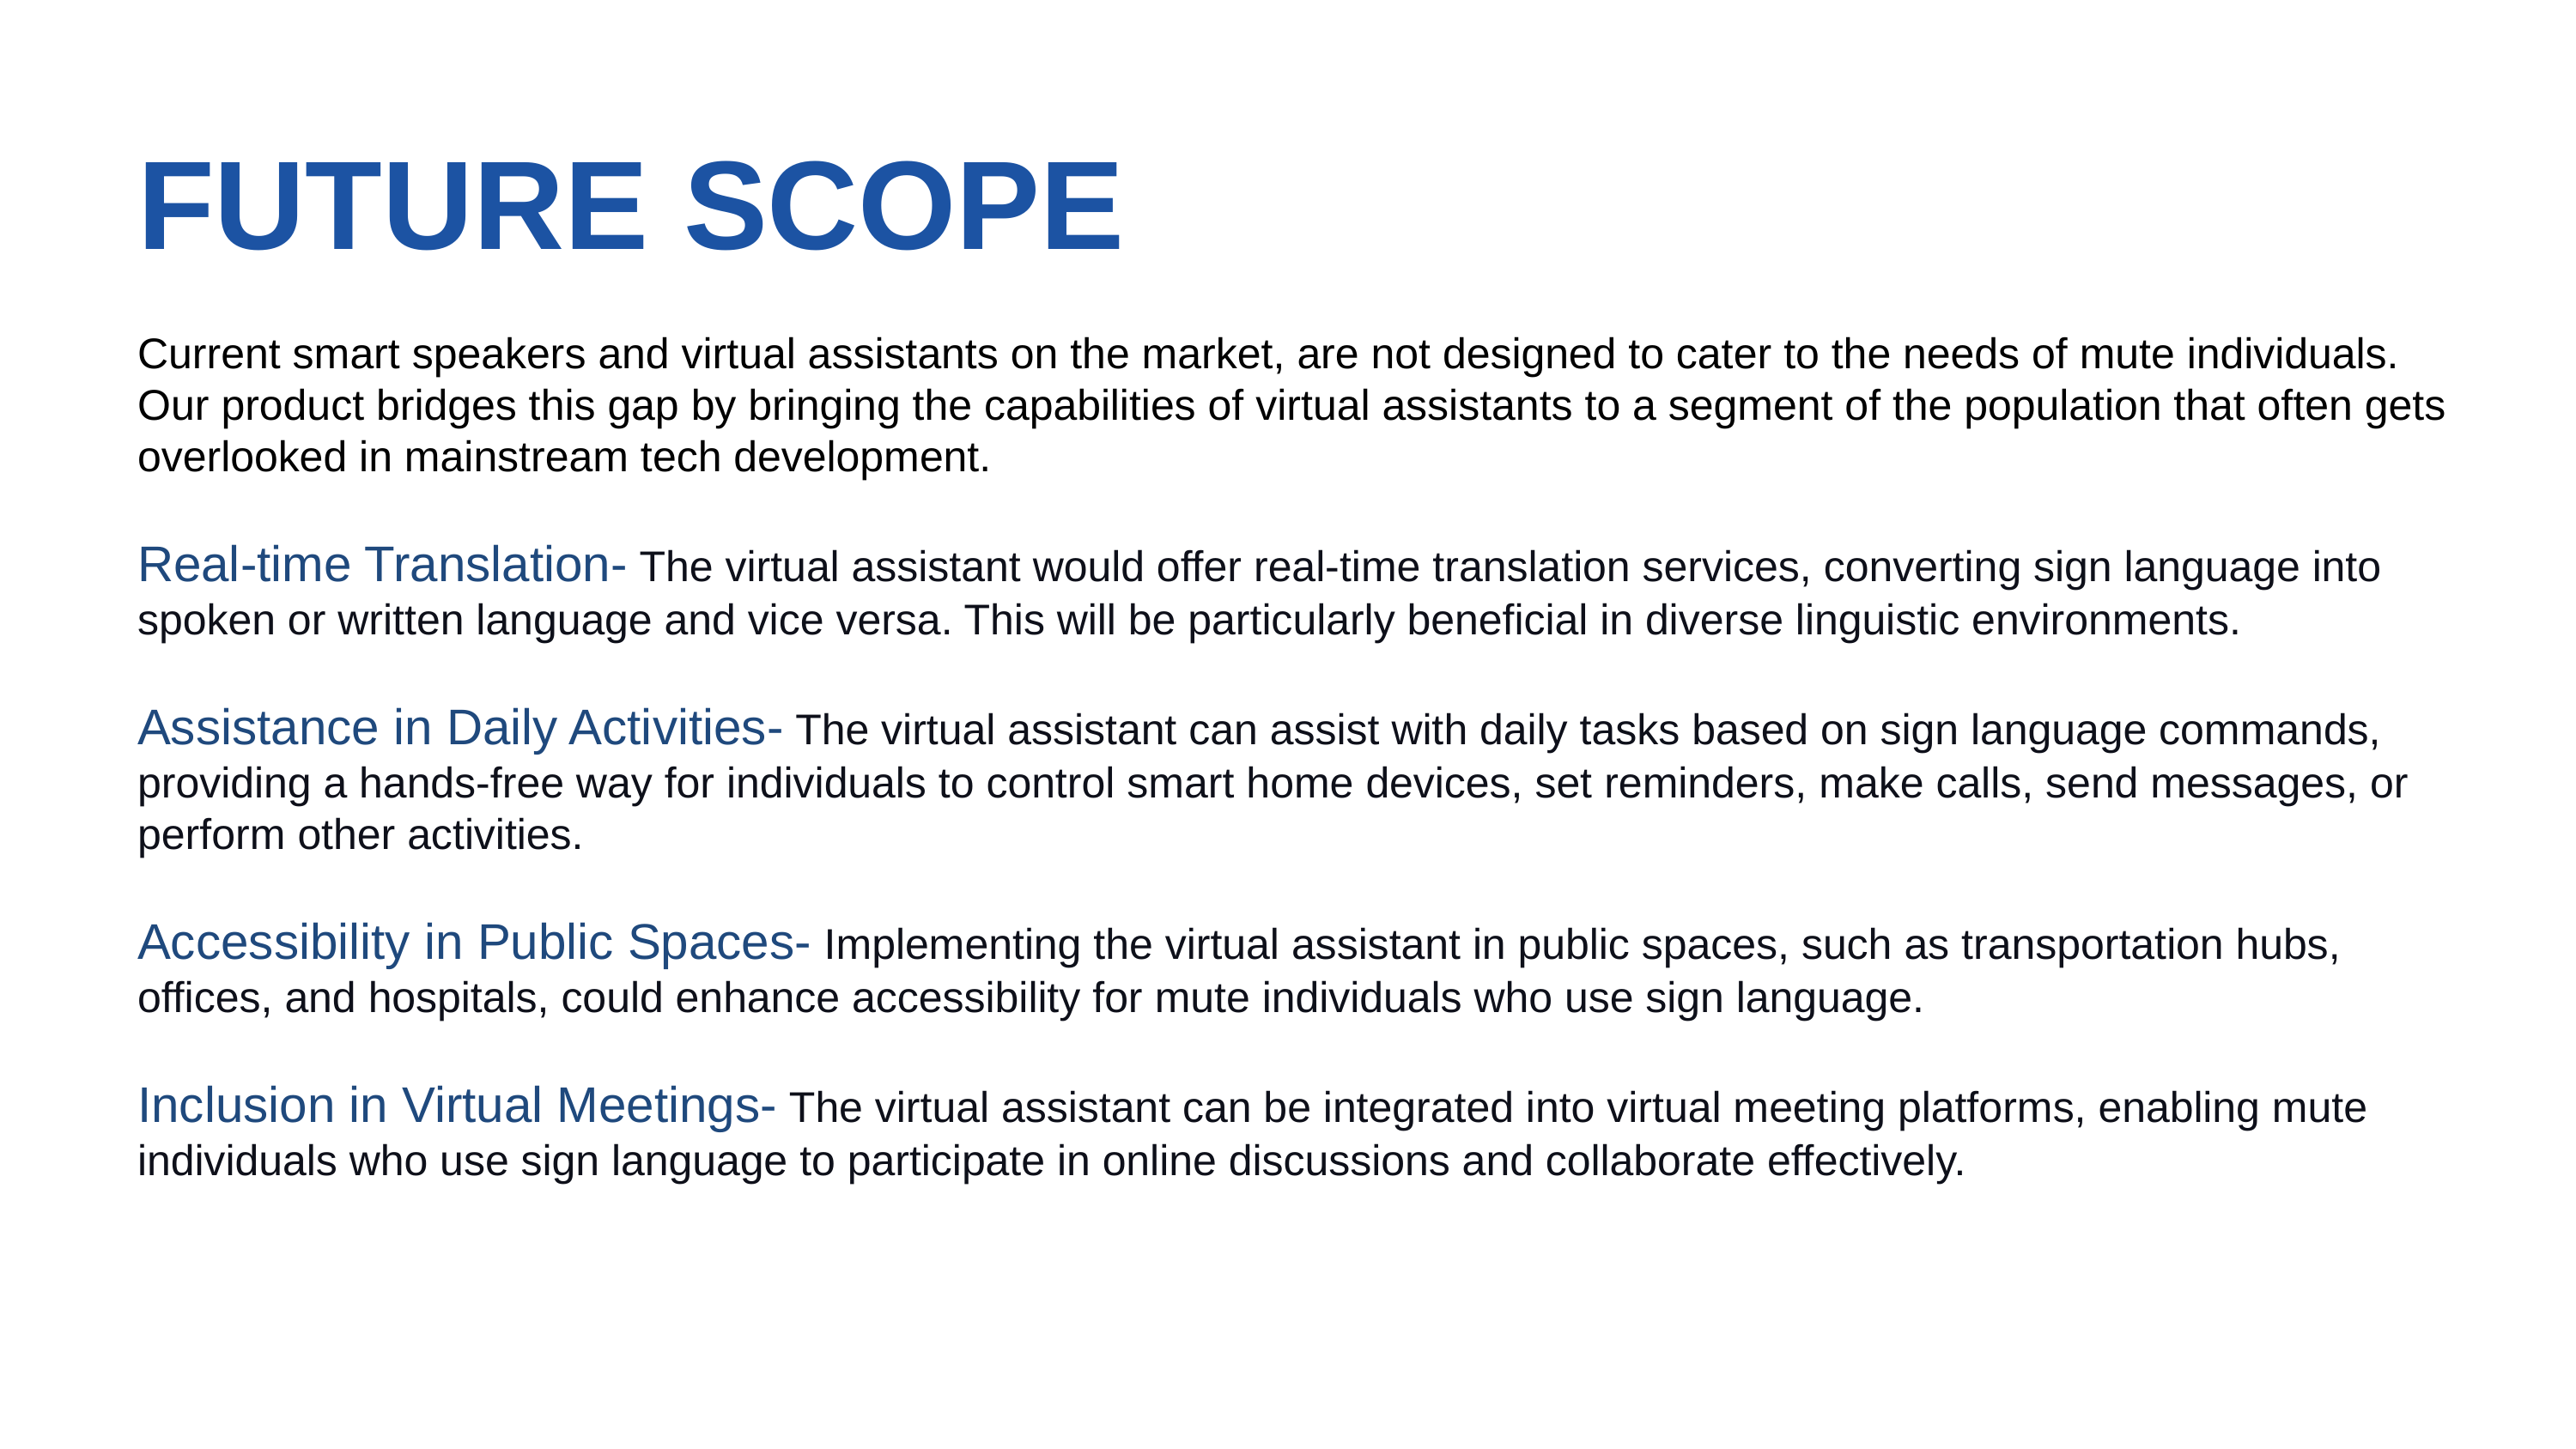

FUTURE SCOPE

Current smart speakers and virtual assistants on the market, are not designed to cater to the needs of mute individuals. Our product bridges this gap by bringing the capabilities of virtual assistants to a segment of the population that often gets overlooked in mainstream tech development.

Real-time Translation- The virtual assistant would offer real-time translation services, converting sign language into spoken or written language and vice versa. This will be particularly beneficial in diverse linguistic environments.

Assistance in Daily Activities- The virtual assistant can assist with daily tasks based on sign language commands, providing a hands-free way for individuals to control smart home devices, set reminders, make calls, send messages, or perform other activities.

Accessibility in Public Spaces- Implementing the virtual assistant in public spaces, such as transportation hubs, offices, and hospitals, could enhance accessibility for mute individuals who use sign language.

Inclusion in Virtual Meetings- The virtual assistant can be integrated into virtual meeting platforms, enabling mute individuals who use sign language to participate in online discussions and collaborate effectively.